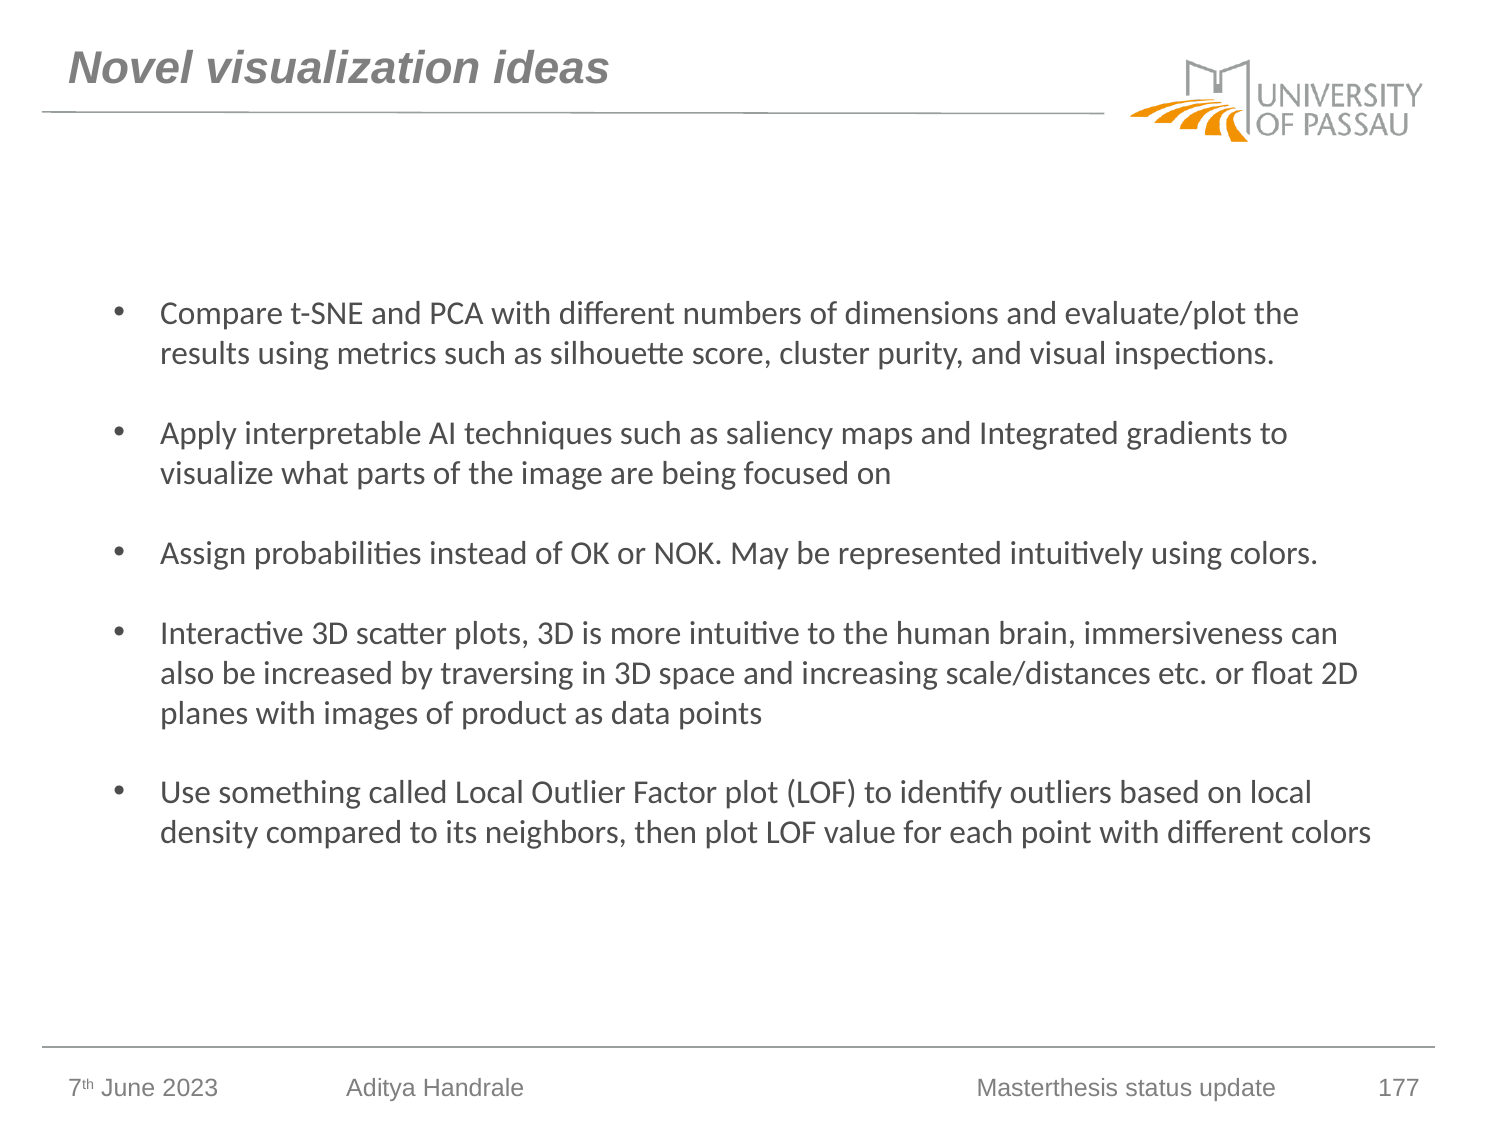

# Novel visualization ideas
Compare t-SNE and PCA with different numbers of dimensions and evaluate/plot the results using metrics such as silhouette score, cluster purity, and visual inspections.

Apply interpretable AI techniques such as saliency maps and Integrated gradients to visualize what parts of the image are being focused on

Assign probabilities instead of OK or NOK. May be represented intuitively using colors.

Interactive 3D scatter plots, 3D is more intuitive to the human brain, immersiveness can also be increased by traversing in 3D space and increasing scale/distances etc. or float 2D planes with images of product as data points

Use something called Local Outlier Factor plot (LOF) to identify outliers based on local density compared to its neighbors, then plot LOF value for each point with different colors

7th June 2023
Aditya Handrale
Masterthesis status update
177